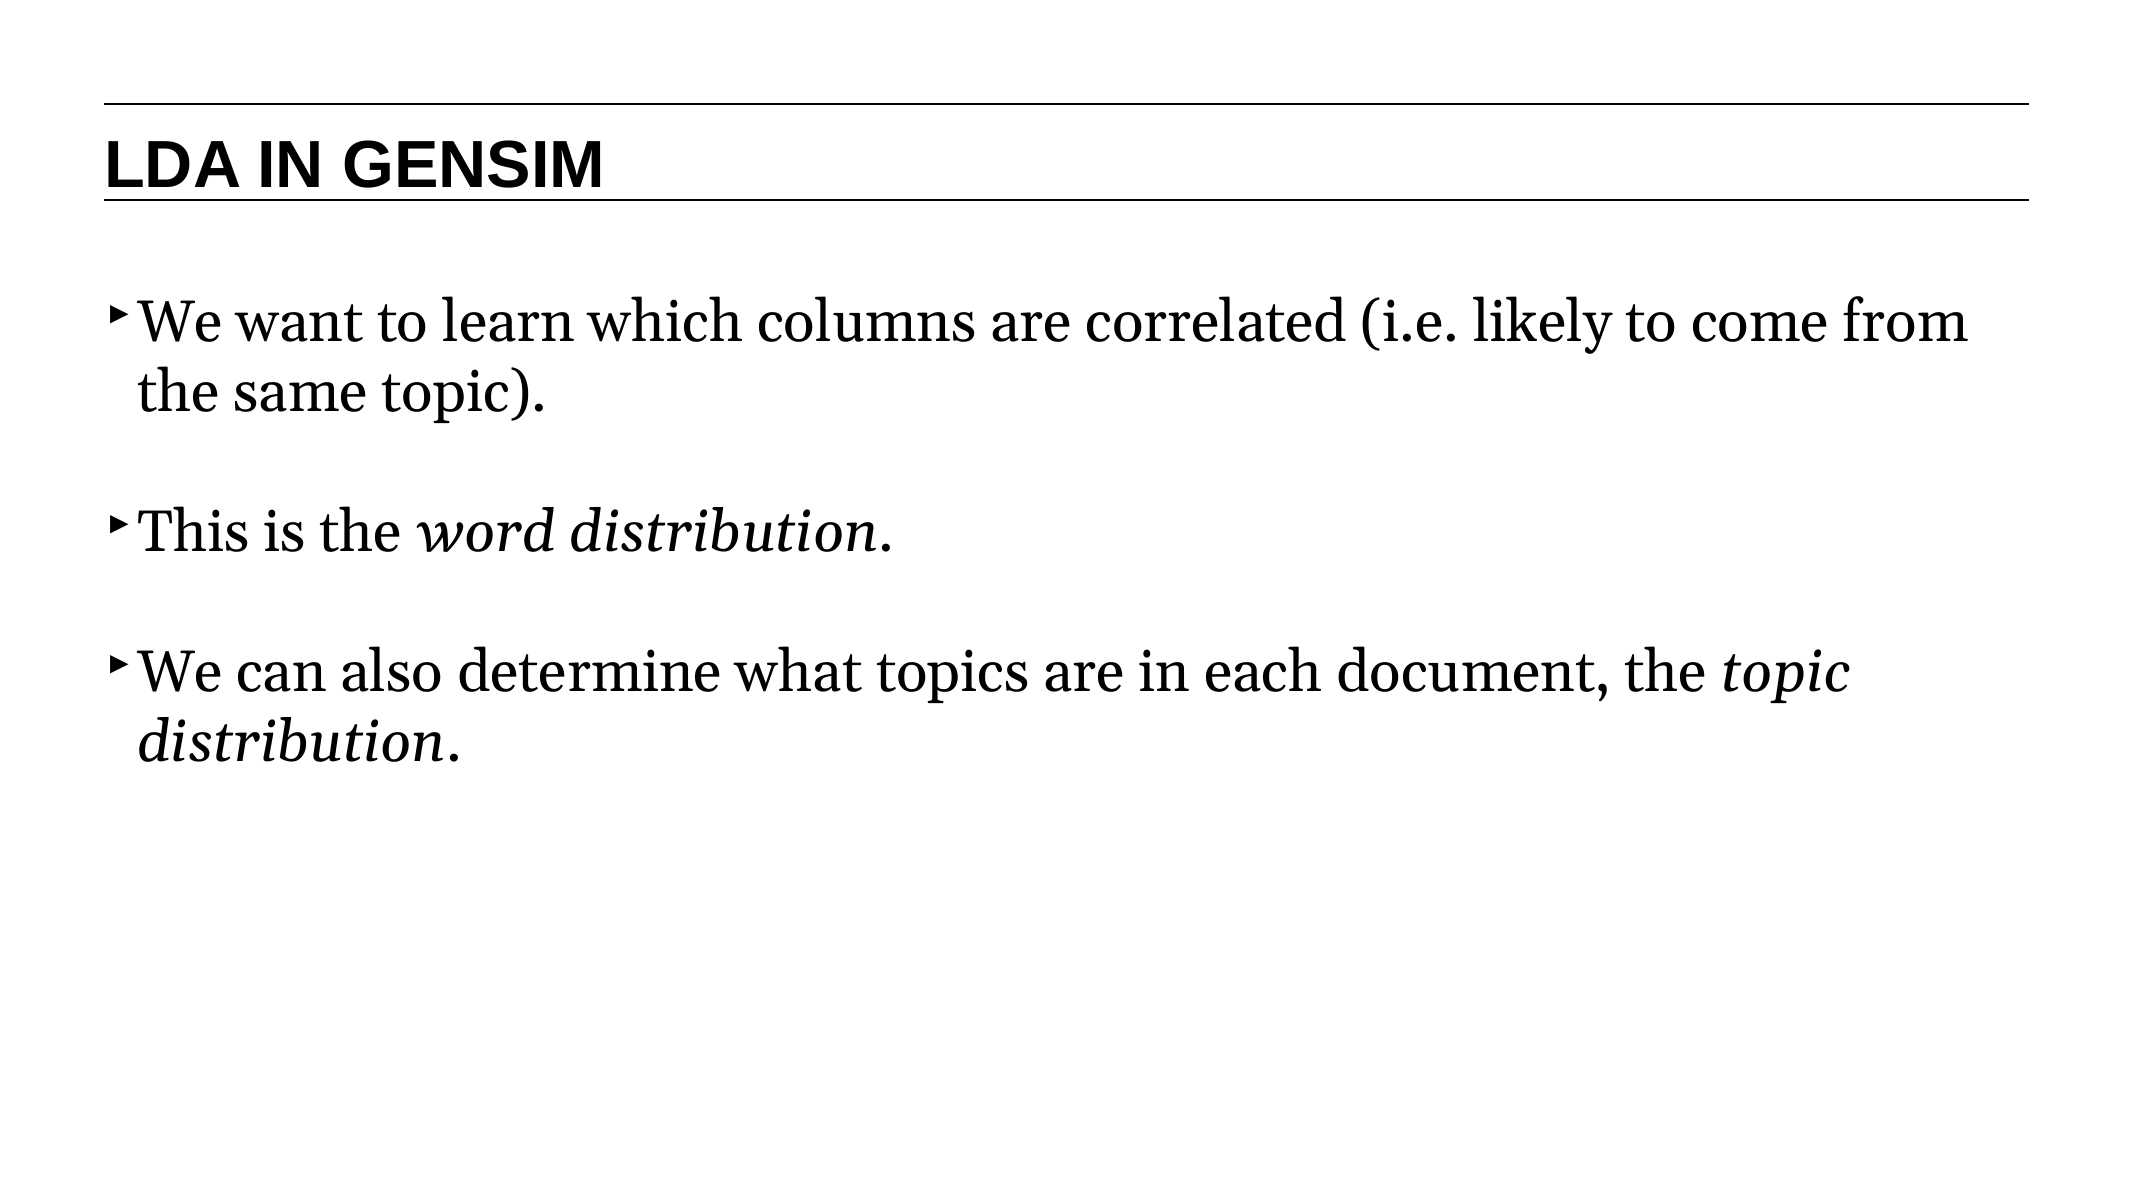

LDA IN GENSIM

We want to learn which columns are correlated (i.e. likely to come from the same topic).

This is the word distribution.

We can also determine what topics are in each document, the topic distribution.